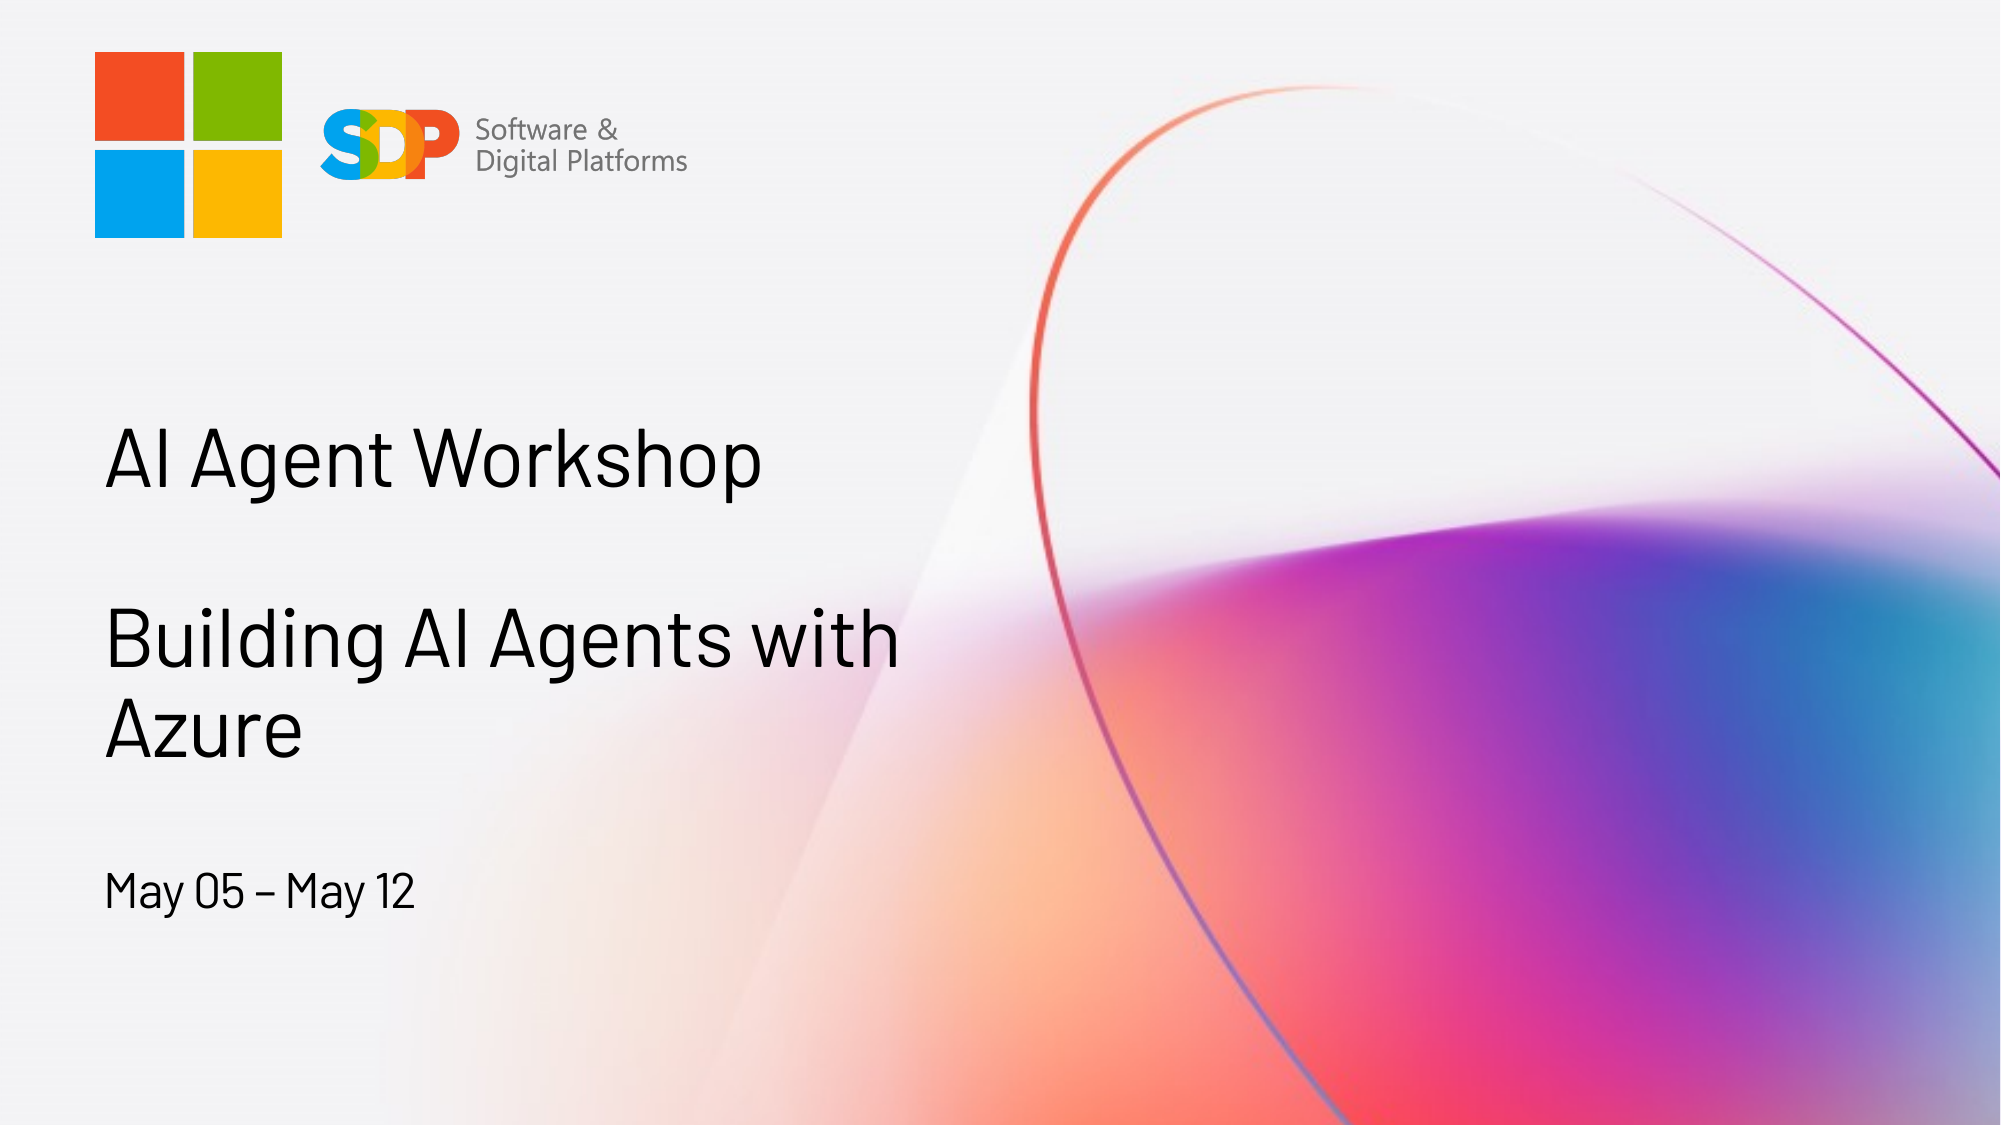

# AI Agent Workshop Building AI Agents with Azure May 05 – May 12